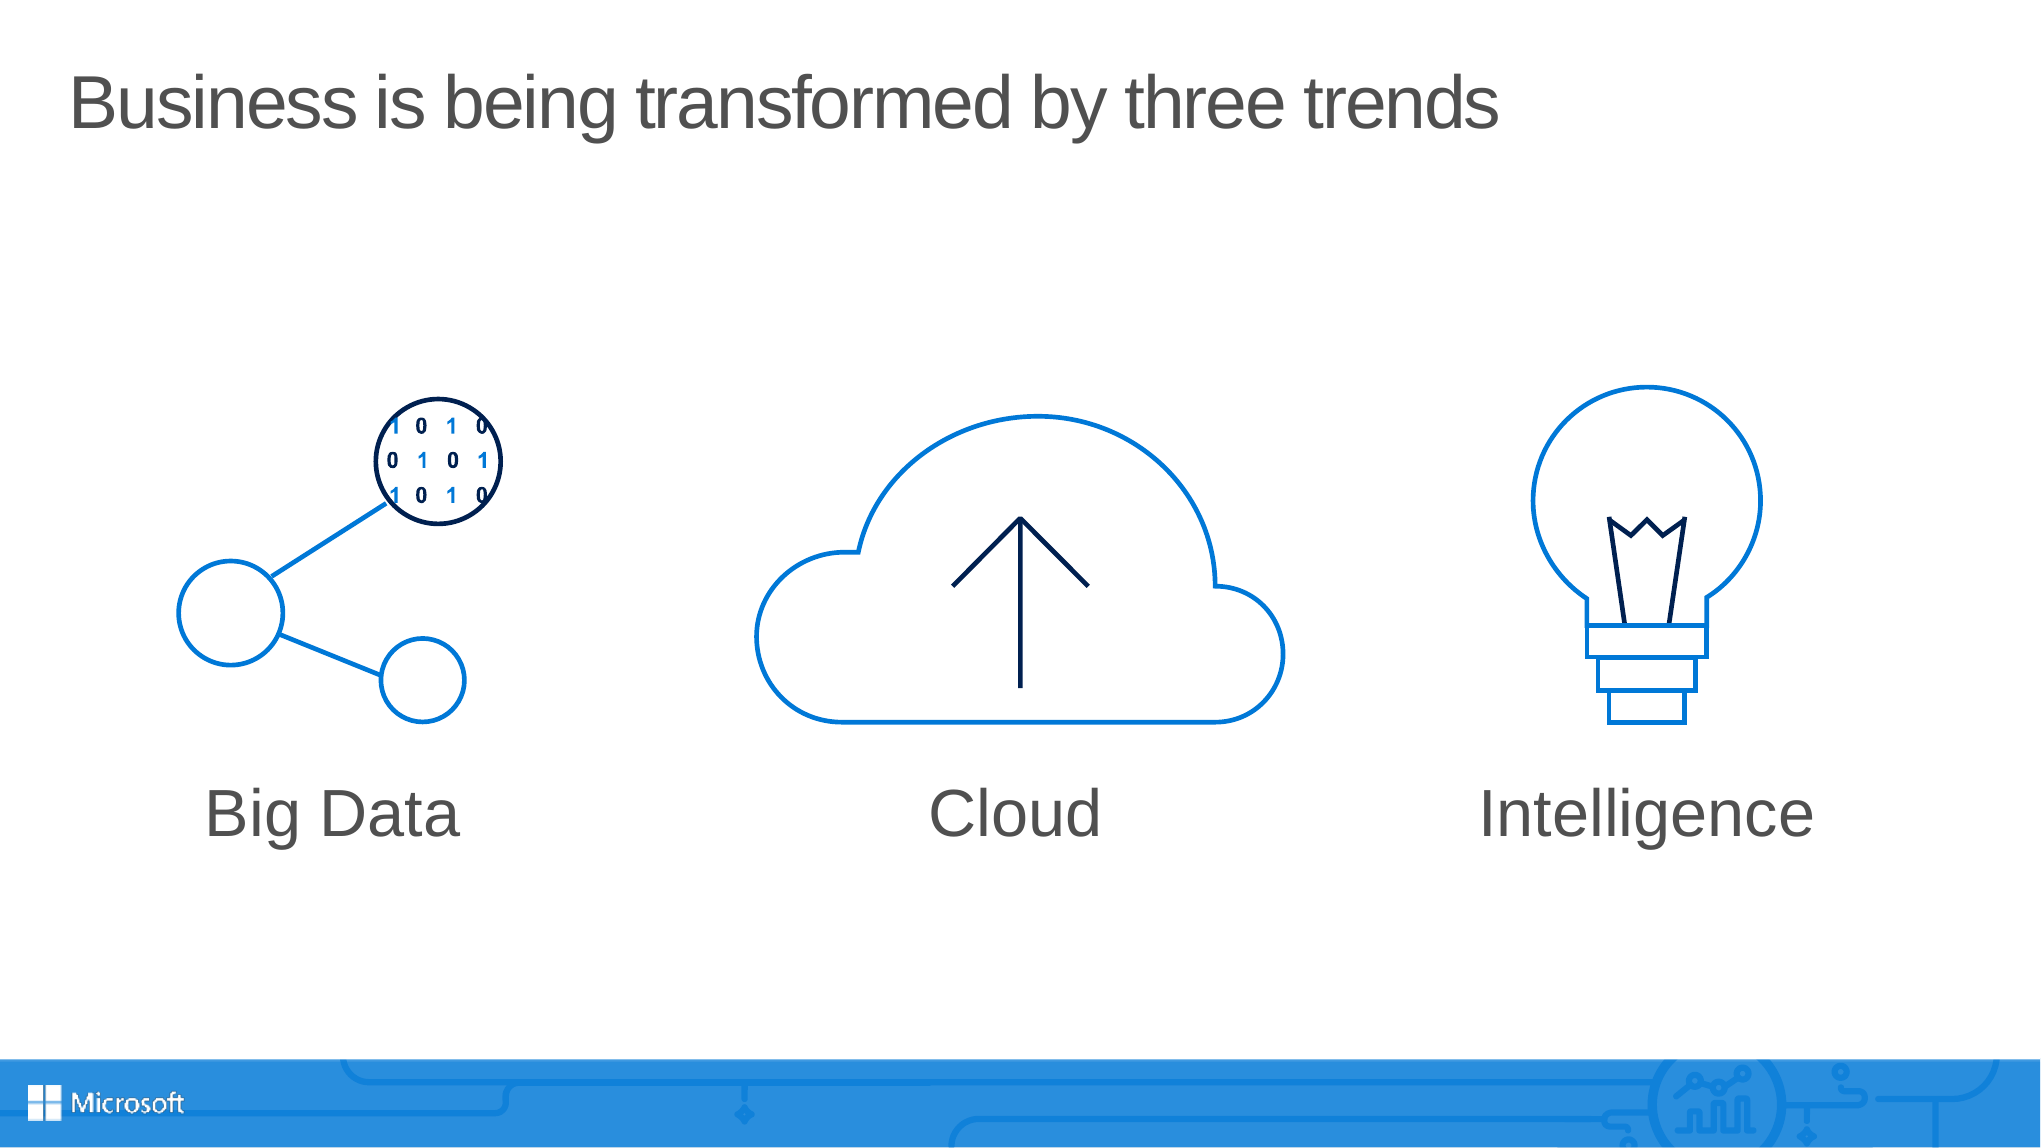

# Business is being transformed by three trends

Intelligence

Big Data

Cloud